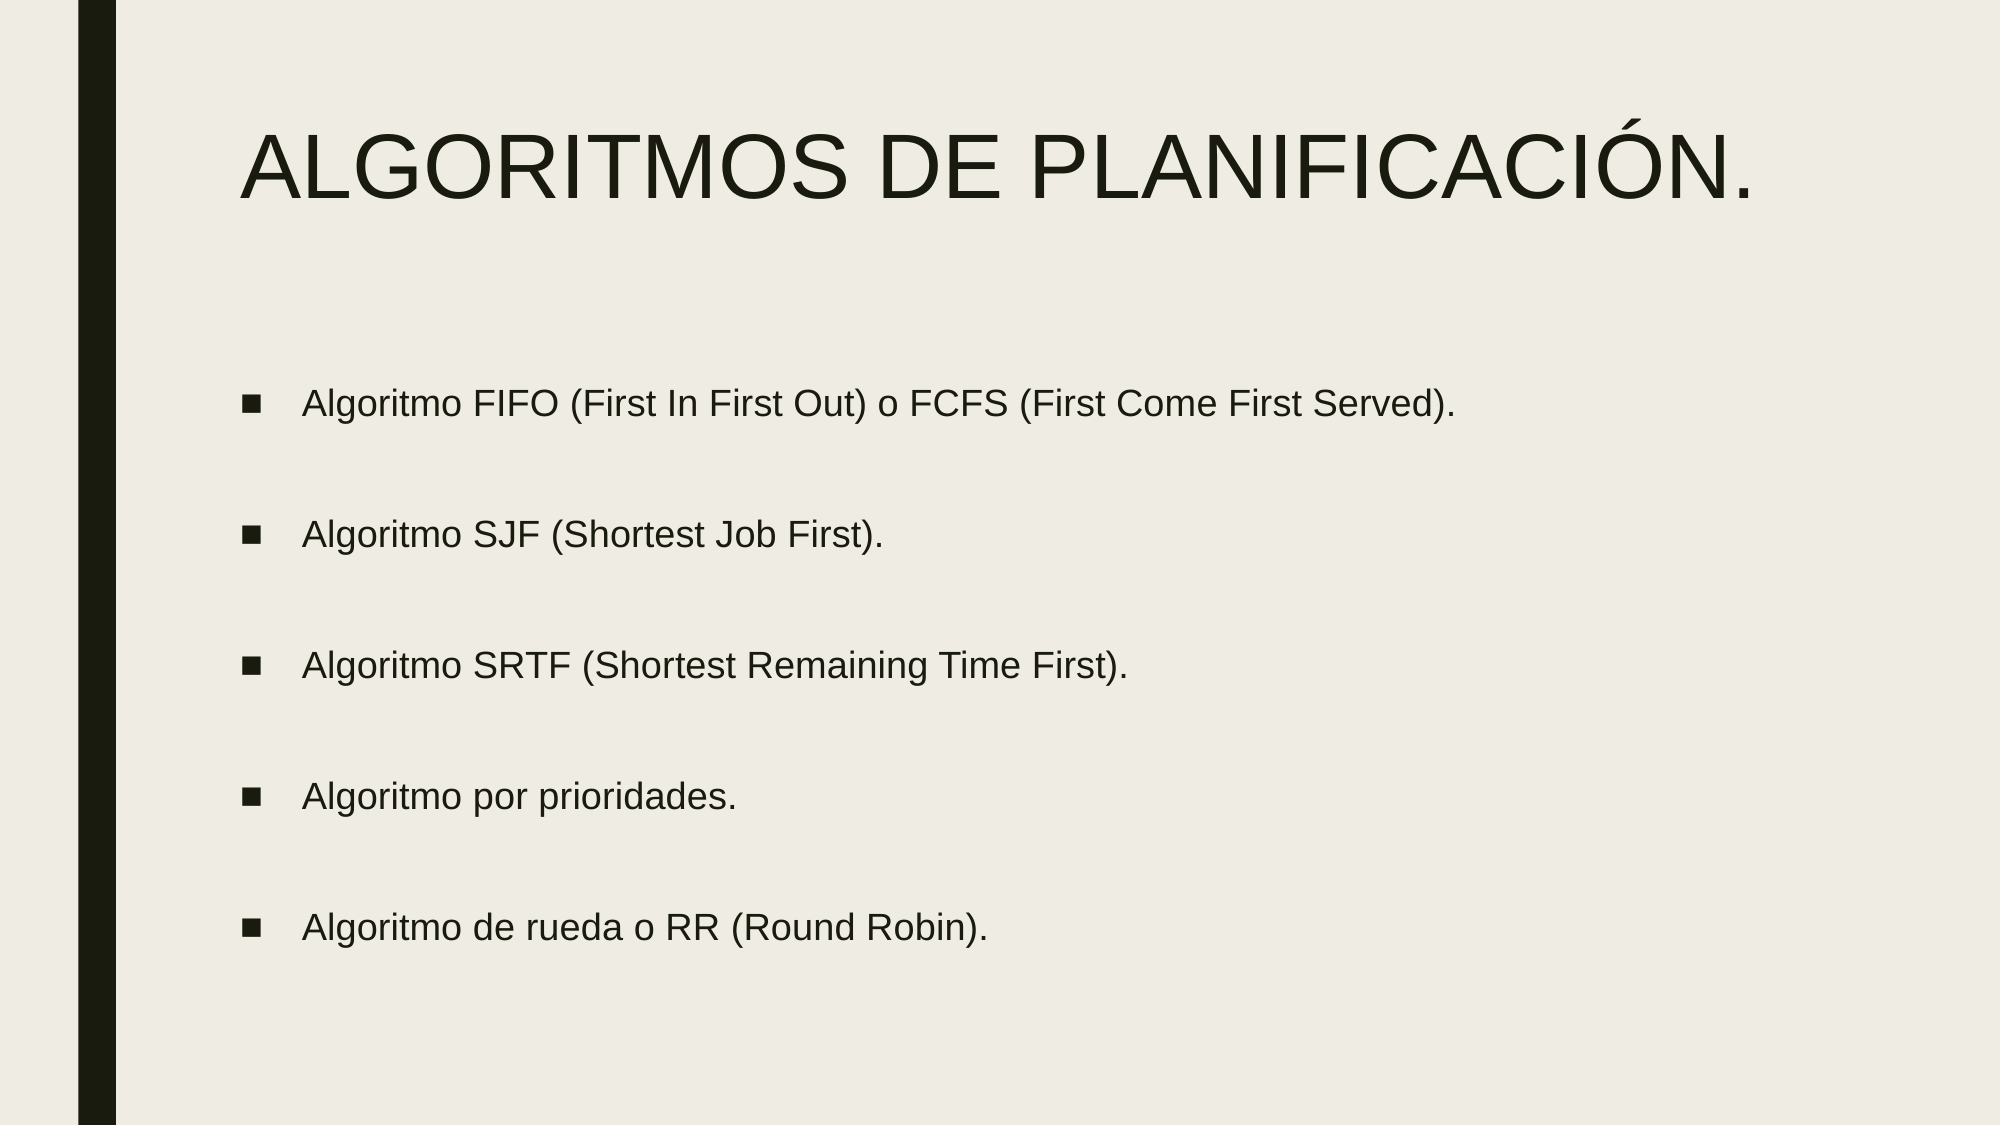

# ALGORITMOS DE PLANIFICACIÓN.
Algoritmo FIFO (First In First Out) o FCFS (First Come First Served).

Algoritmo SJF (Shortest Job First).

Algoritmo SRTF (Shortest Remaining Time First).

Algoritmo por prioridades.

Algoritmo de rueda o RR (Round Robin).